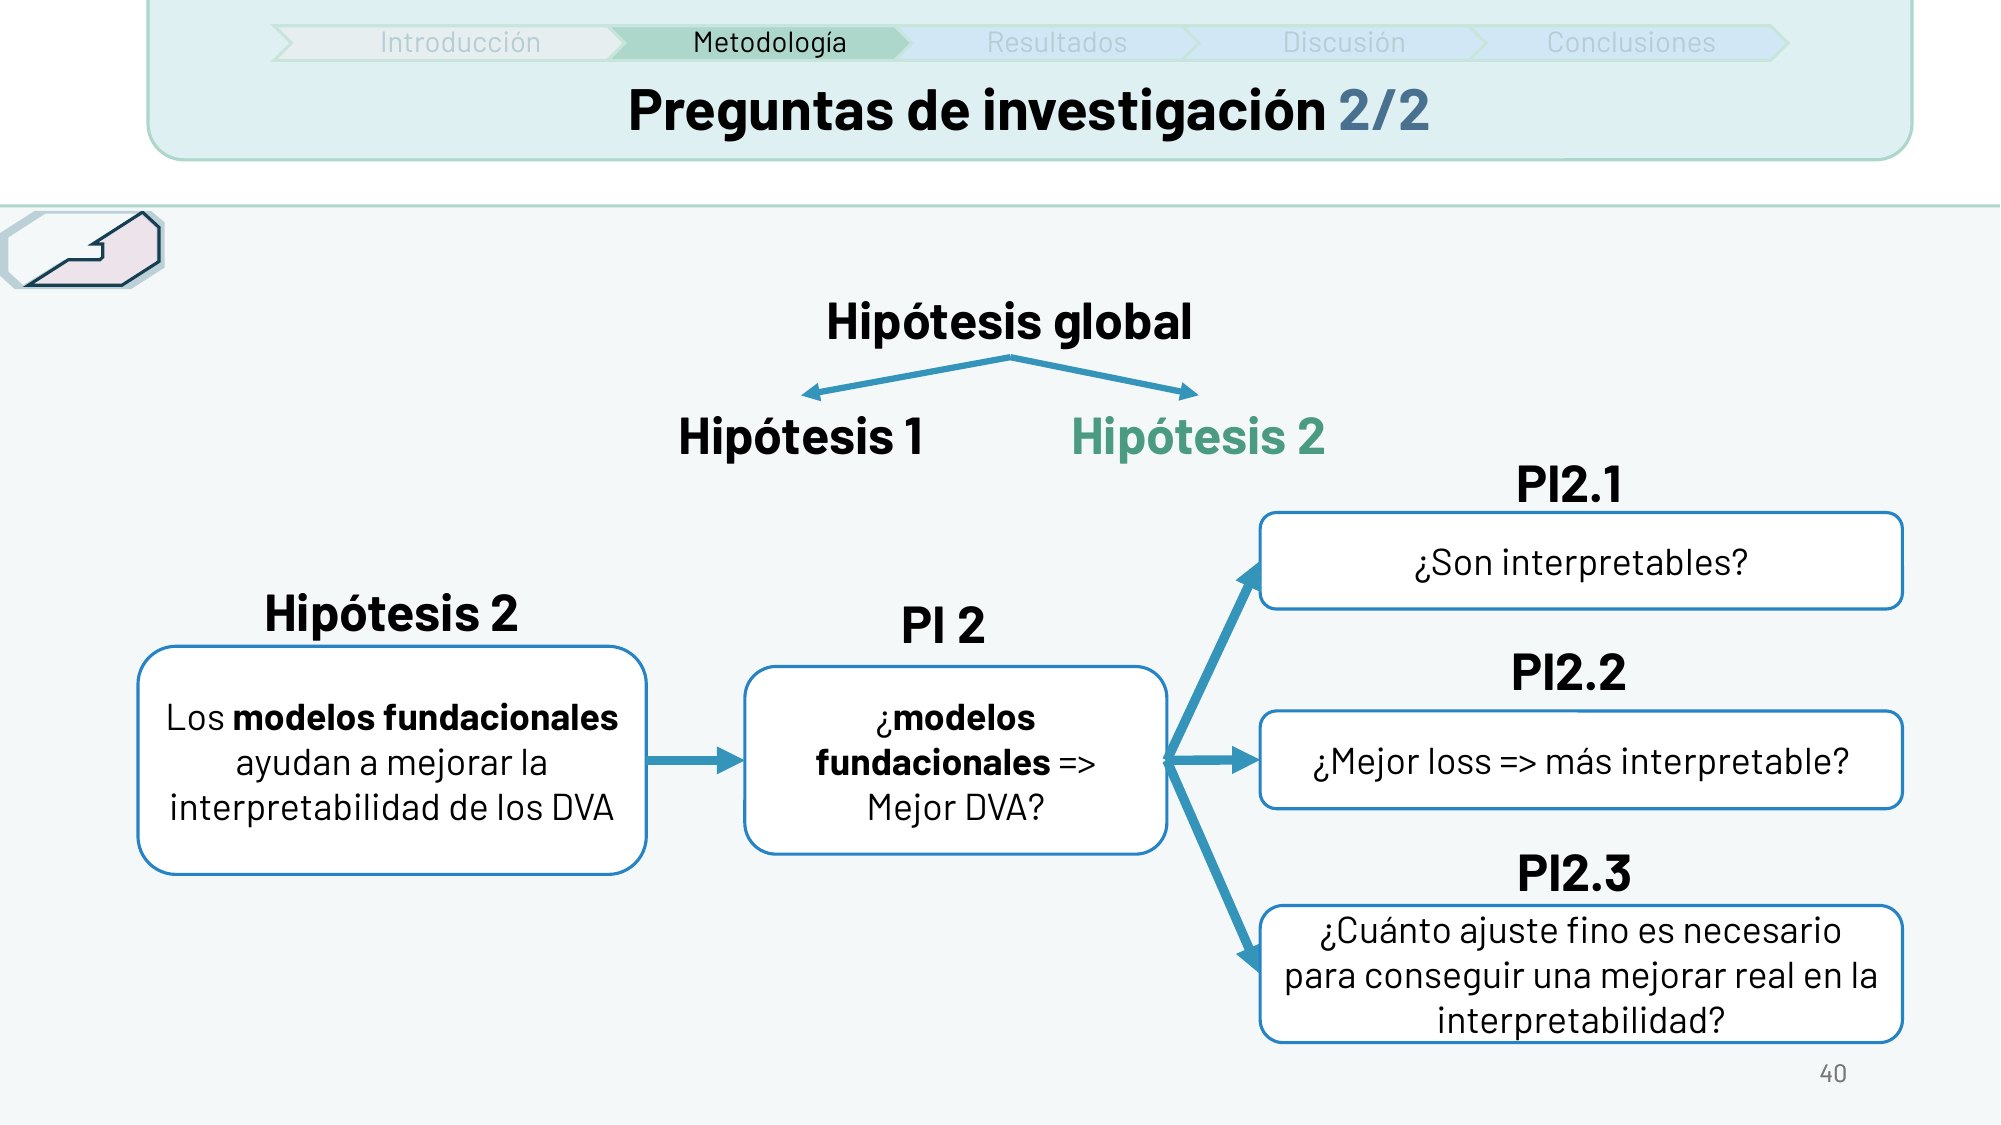

Preguntas de investigación 2/2
Introducción
Metodología
Resultados
Discusión
Conclusiones

Hipótesis global
Hipótesis 2
Hipótesis 1
PI2.1
¿Son interpretables?
Hipótesis 2
PI 2
PI2.2
Los modelos fundacionales ayudan a mejorar la interpretabilidad de los DVA
¿modelos fundacionales => Mejor DVA?
¿Mejor loss => más interpretable?
PI2.3
¿Cuánto ajuste fino es necesario para conseguir una mejorar real en la interpretabilidad?
40
40